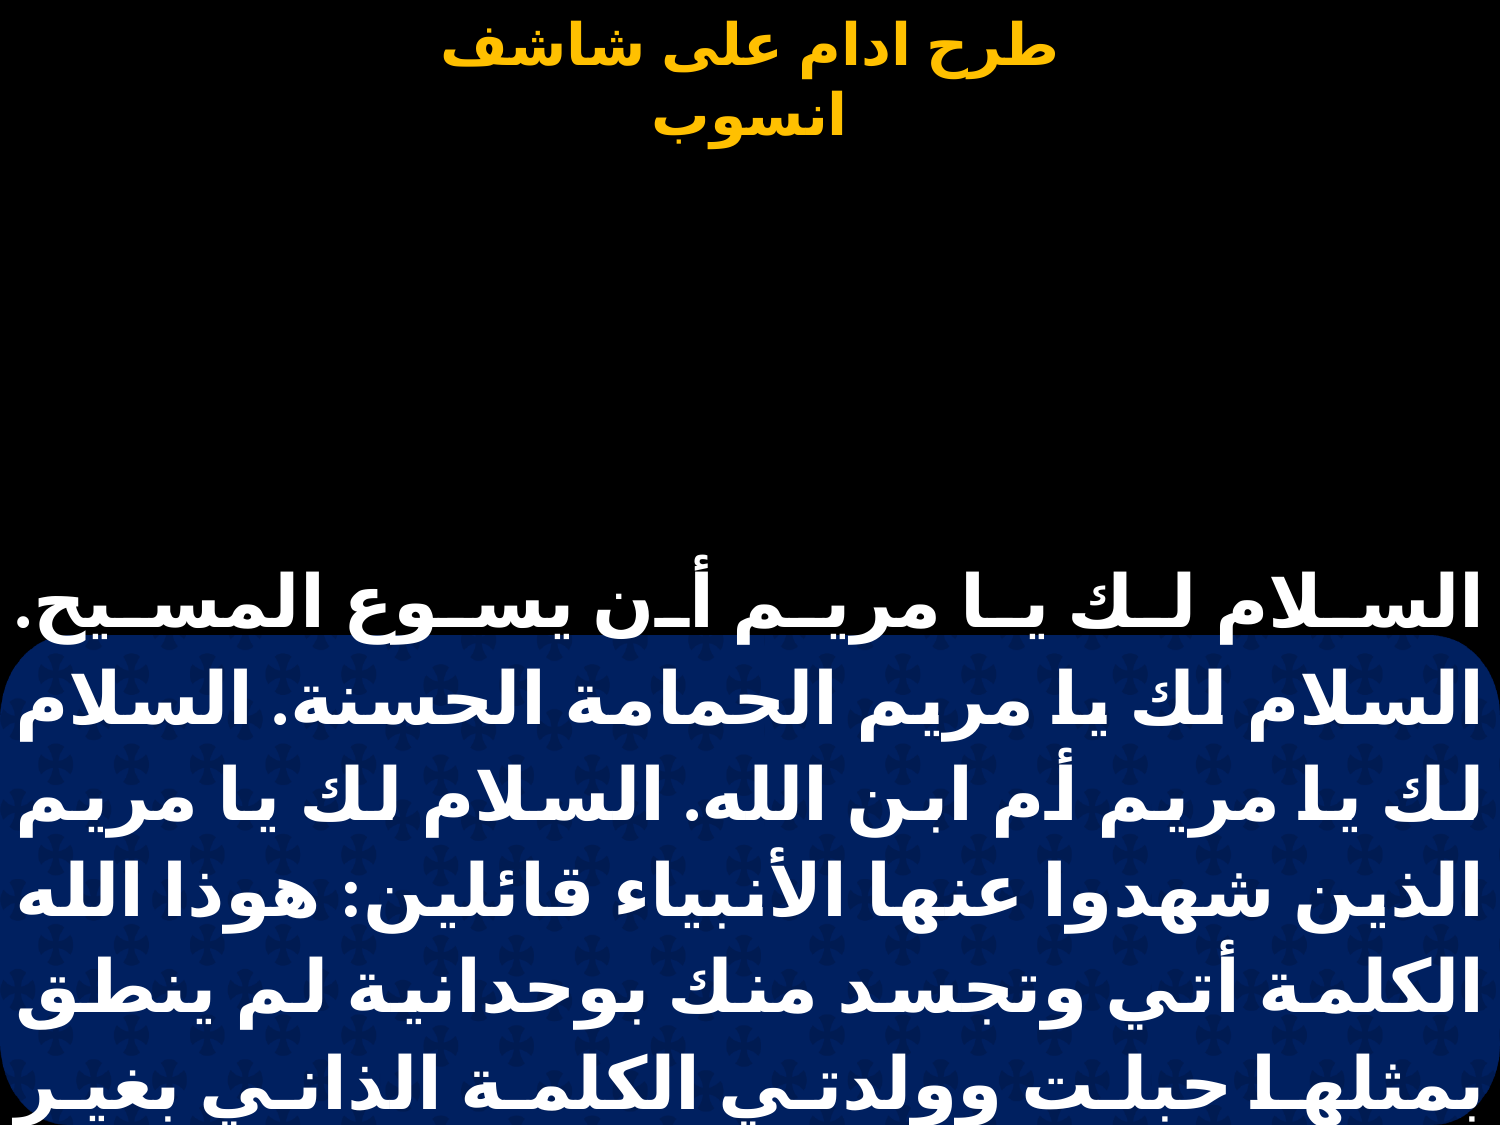

#
السلام لك يا مريم أن يسوع المسيح. السلام لك يا مريم الحمامة الحسنة. السلام لك يا مريم أم ابن الله. السلام لك يا مريم الذين شهدوا عنها الأنبياء قائلين: هوذا الله الكلمة أتي وتجسد منك بوحدانية لم ينطق بمثلها حبلت وولدتي الكلمة الذاني بغير اختلاط ولا امتزاج ولا تغير.